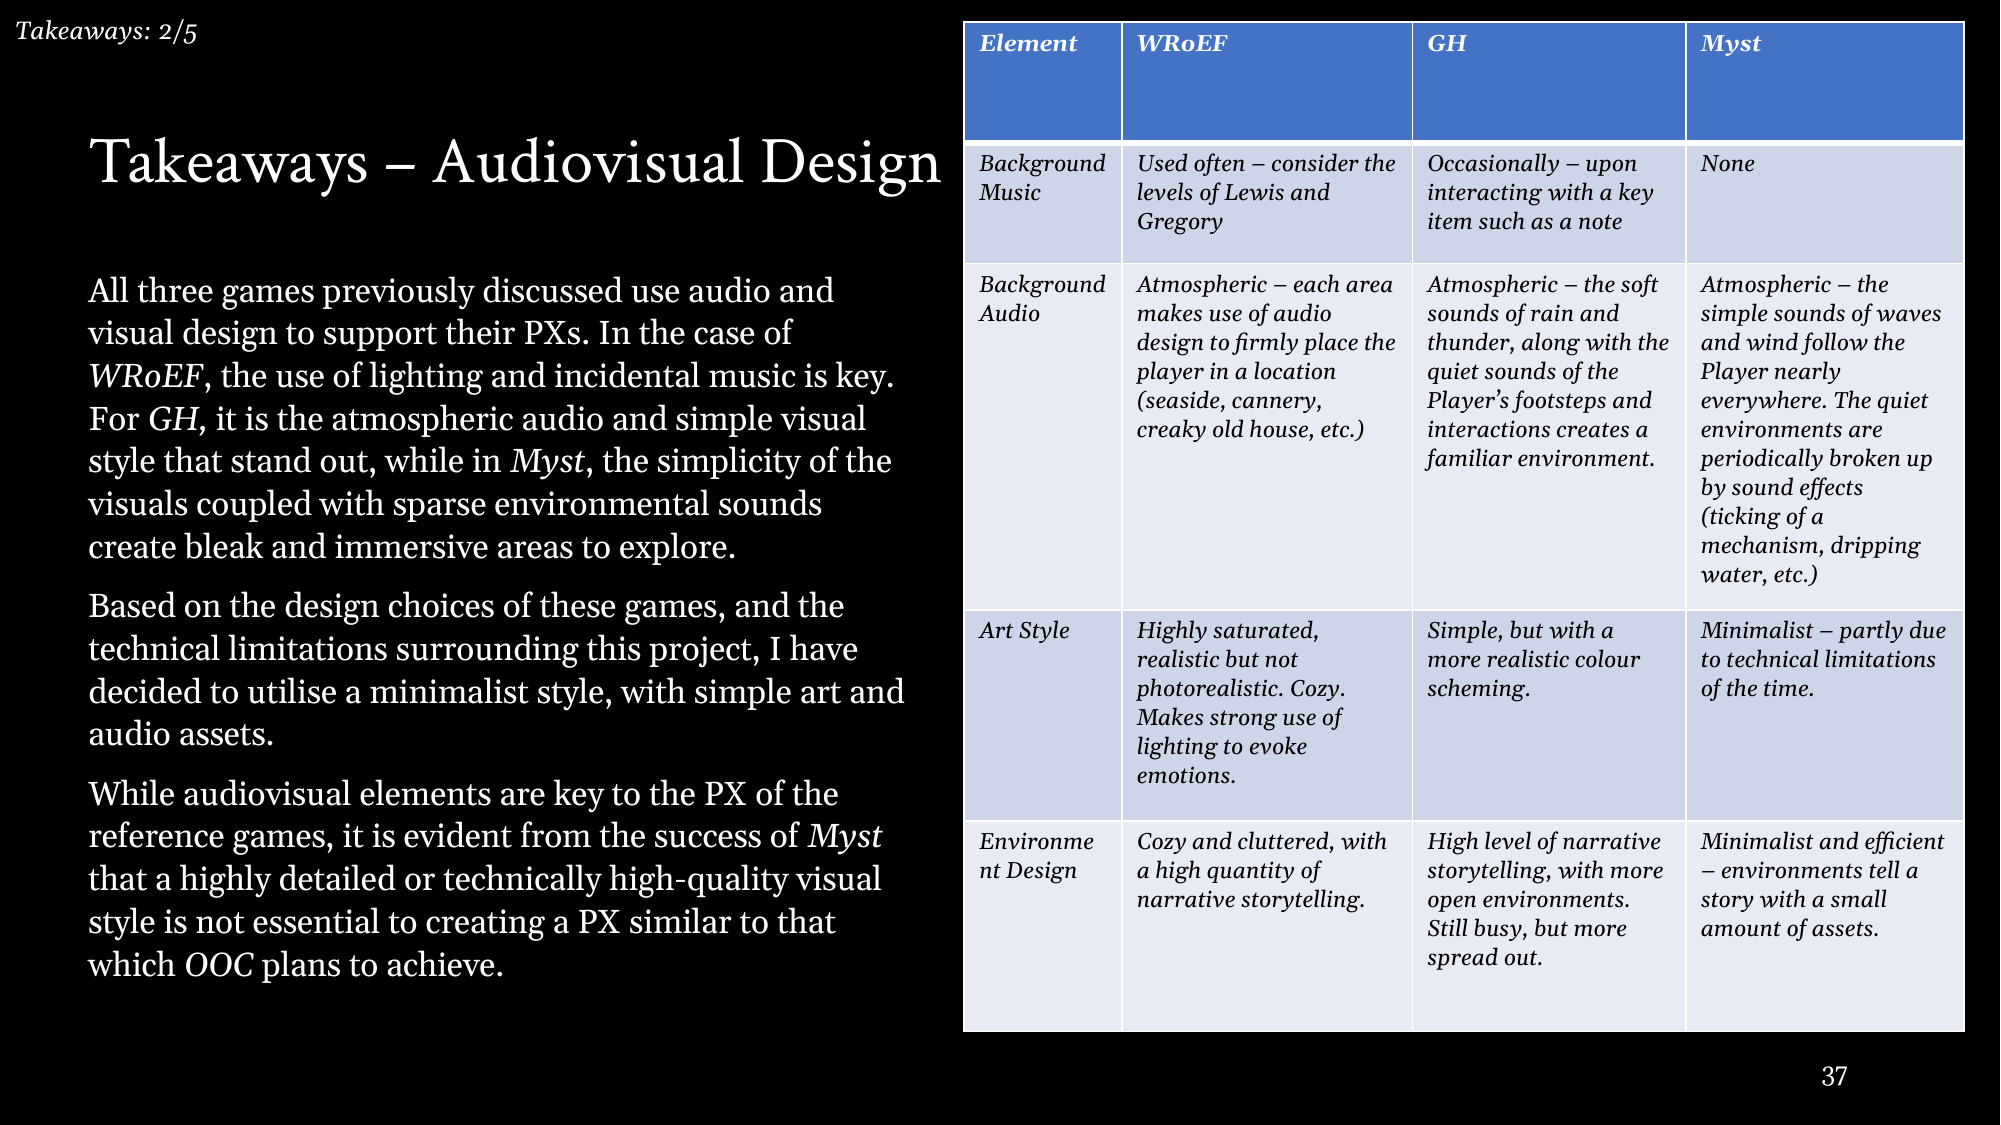

Takeaways: 2/5
| Element | WRoEF | GH | Myst |
| --- | --- | --- | --- |
| Background Music | Used often – consider the levels of Lewis and Gregory | Occasionally – upon interacting with a key item such as a note | None |
| Background Audio | Atmospheric – each area makes use of audio design to firmly place the player in a location (seaside, cannery, creaky old house, etc.) | Atmospheric – the soft sounds of rain and thunder, along with the quiet sounds of the Player’s footsteps and interactions creates a familiar environment. | Atmospheric – the simple sounds of waves and wind follow the Player nearly everywhere. The quiet environments are periodically broken up by sound effects (ticking of a mechanism, dripping water, etc.) |
| Art Style | Highly saturated, realistic but not photorealistic. Cozy. Makes strong use of lighting to evoke emotions. | Simple, but with a more realistic colour scheming. | Minimalist – partly due to technical limitations of the time. |
| Environment Design | Cozy and cluttered, with a high quantity of narrative storytelling. | High level of narrative storytelling, with more open environments. Still busy, but more spread out. | Minimalist and efficient – environments tell a story with a small amount of assets. |
# Takeaways – Audiovisual Design
All three games previously discussed use audio and visual design to support their PXs. In the case of WRoEF, the use of lighting and incidental music is key. For GH, it is the atmospheric audio and simple visual style that stand out, while in Myst, the simplicity of the visuals coupled with sparse environmental sounds create bleak and immersive areas to explore.
Based on the design choices of these games, and the technical limitations surrounding this project, I have decided to utilise a minimalist style, with simple art and audio assets.
While audiovisual elements are key to the PX of the reference games, it is evident from the success of Myst that a highly detailed or technically high-quality visual style is not essential to creating a PX similar to that which OOC plans to achieve.
37